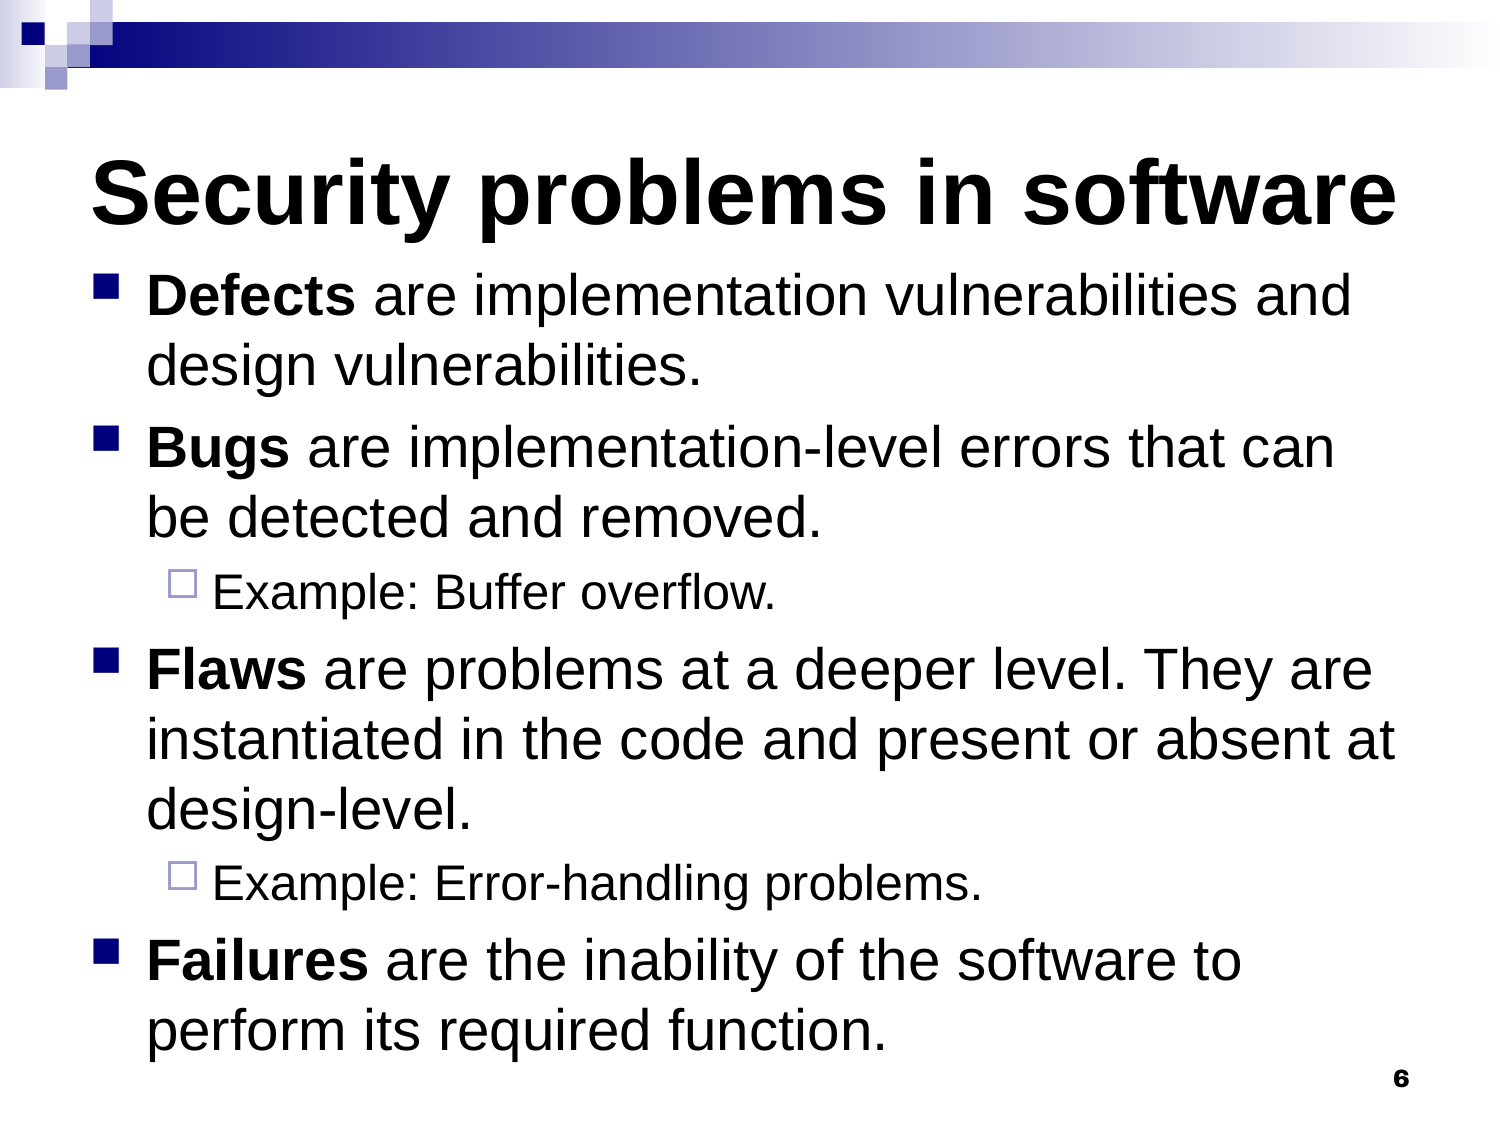

# Security problems in software
Defects are implementation vulnerabilities and design vulnerabilities.
Bugs are implementation-level errors that can be detected and removed.
Example: Buffer overflow.
Flaws are problems at a deeper level. They are instantiated in the code and present or absent at design-level.
Example: Error-handling problems.
Failures are the inability of the software to perform its required function.
6